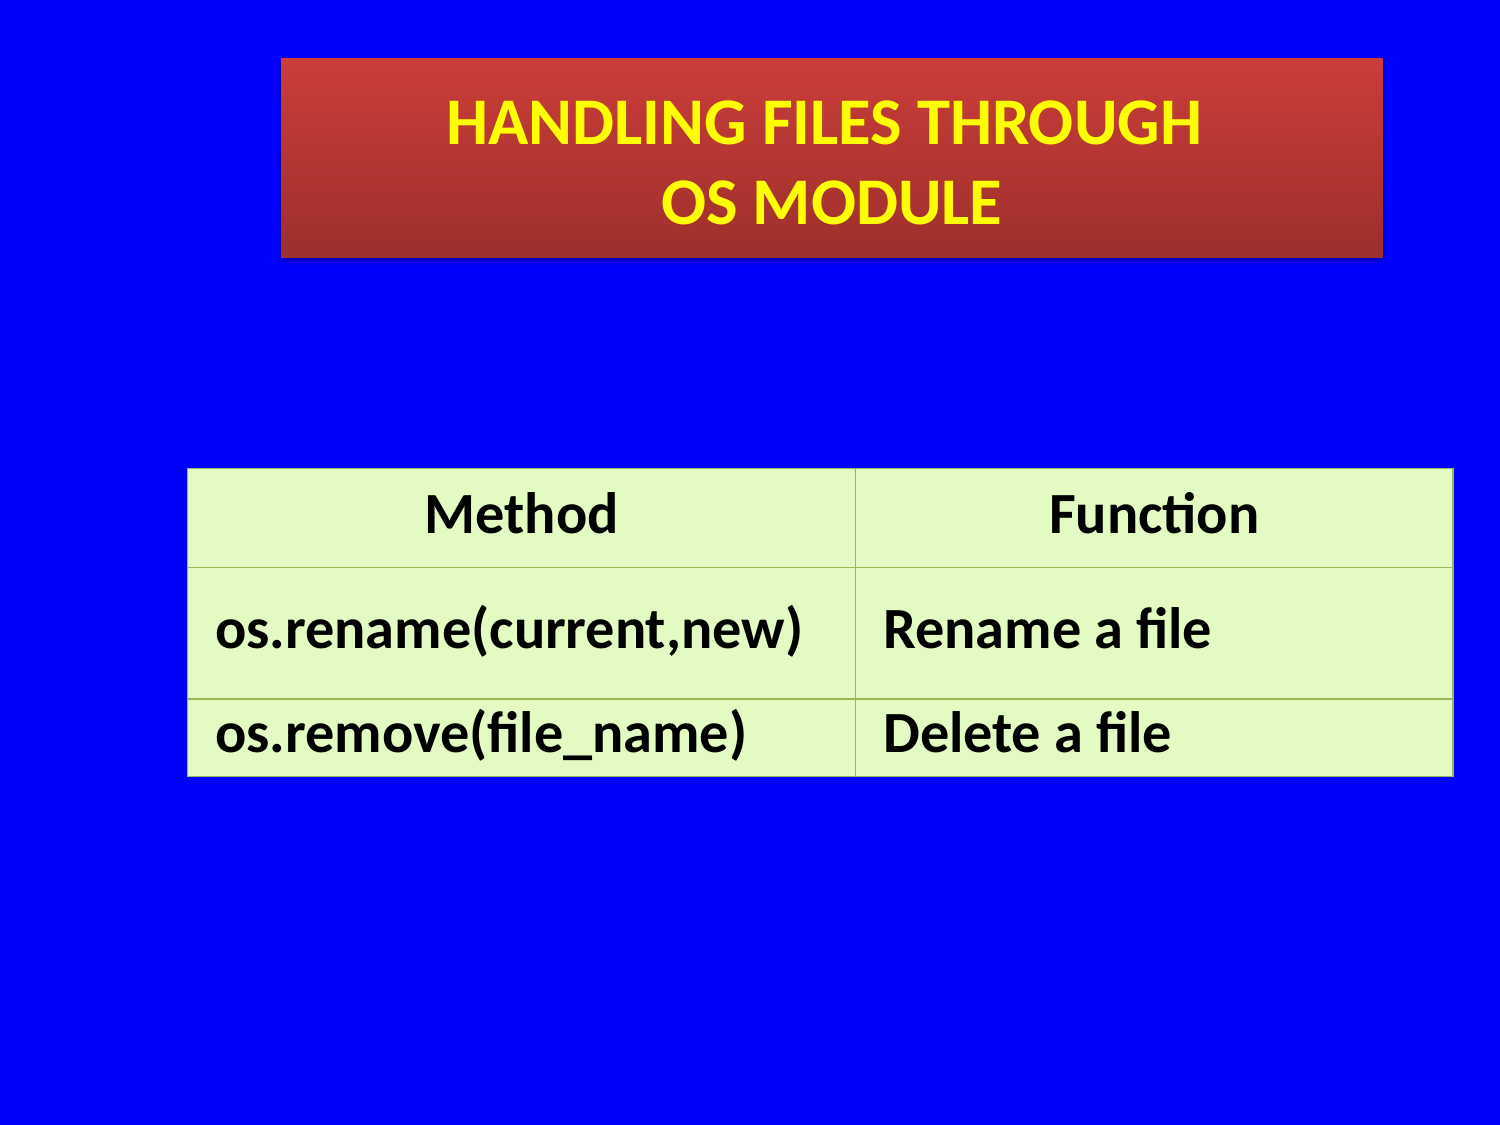

HANDLING FILES THROUGH
OS MODULE
| Method | Function |
| --- | --- |
| os.rename(current,new) | Rename a file |
| os.remove(file\_name) | Delete a file |